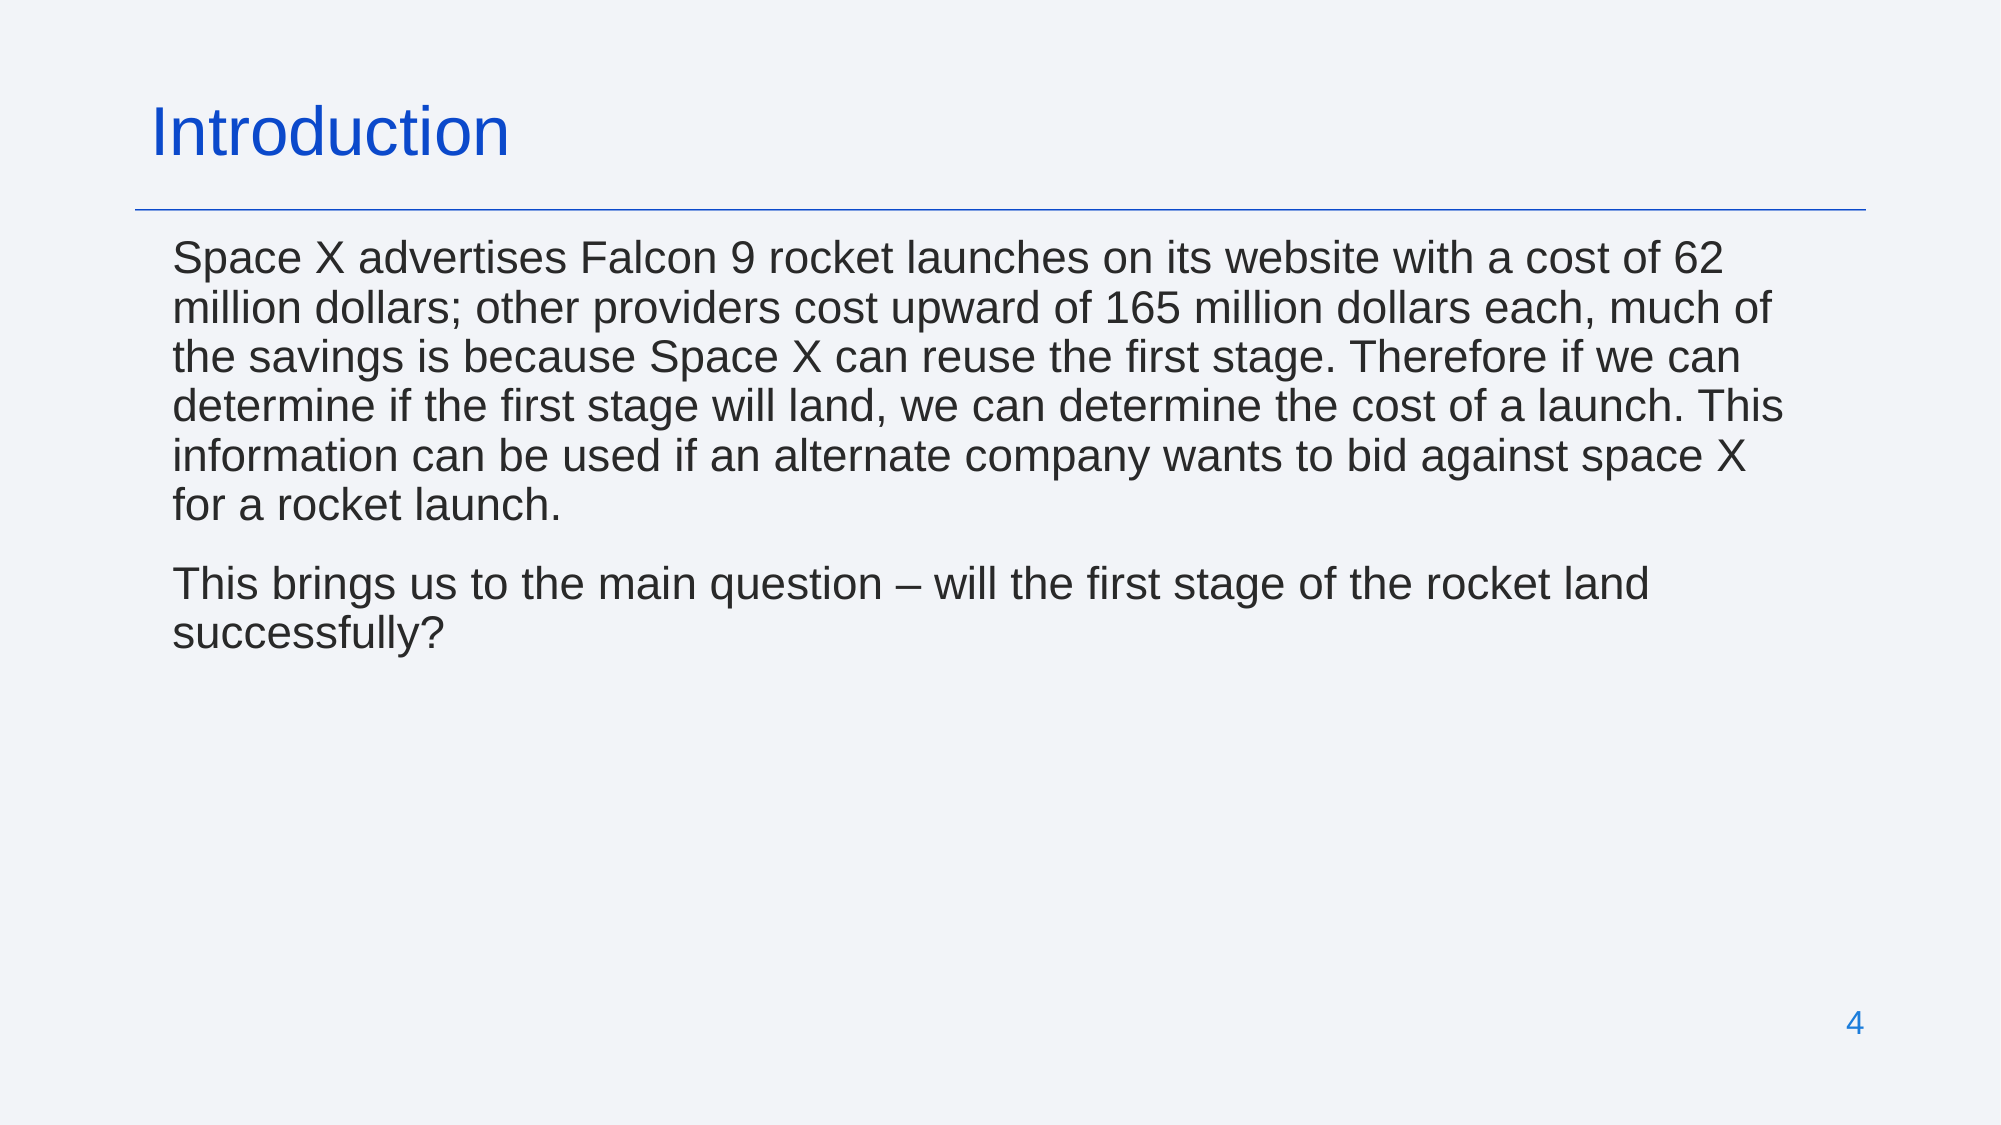

Introduction
Space X advertises Falcon 9 rocket launches on its website with a cost of 62 million dollars; other providers cost upward of 165 million dollars each, much of the savings is because Space X can reuse the first stage. Therefore if we can determine if the first stage will land, we can determine the cost of a launch. This information can be used if an alternate company wants to bid against space X for a rocket launch.
This brings us to the main question – will the first stage of the rocket land successfully?
4